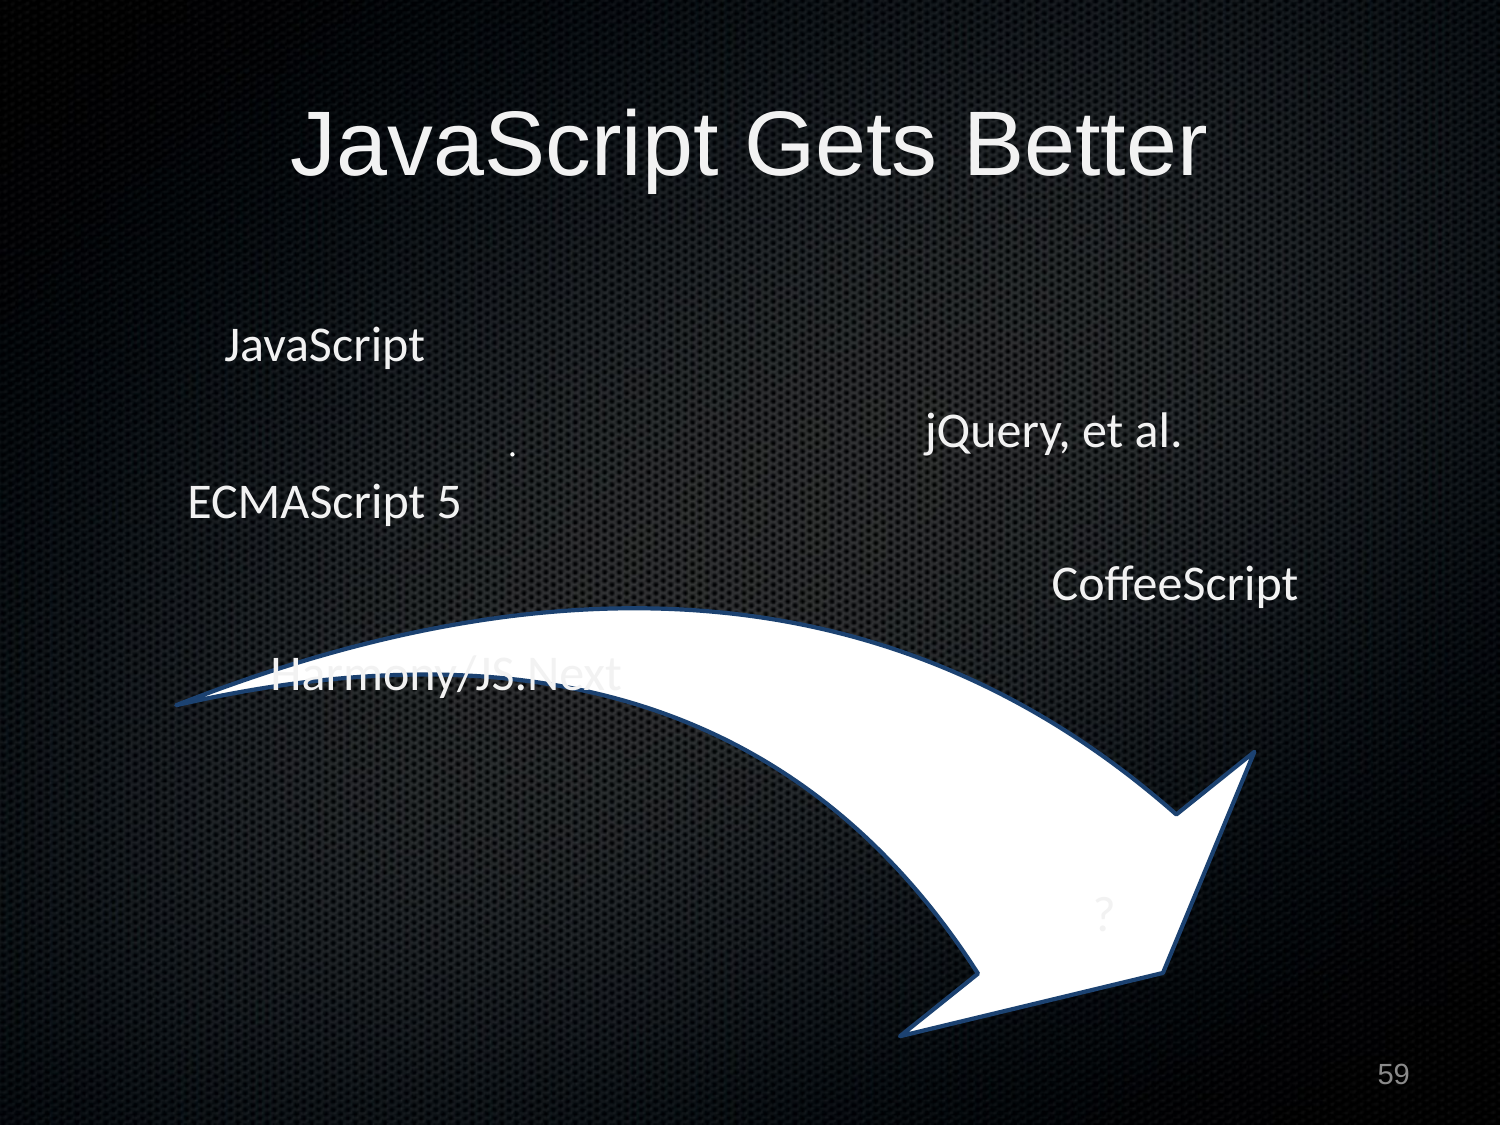

# JavaScript Gets Better
JavaScript
jQuery, et al.
ECMAScript 5
CoffeeScript
Harmony/JS.Next
   ?
59